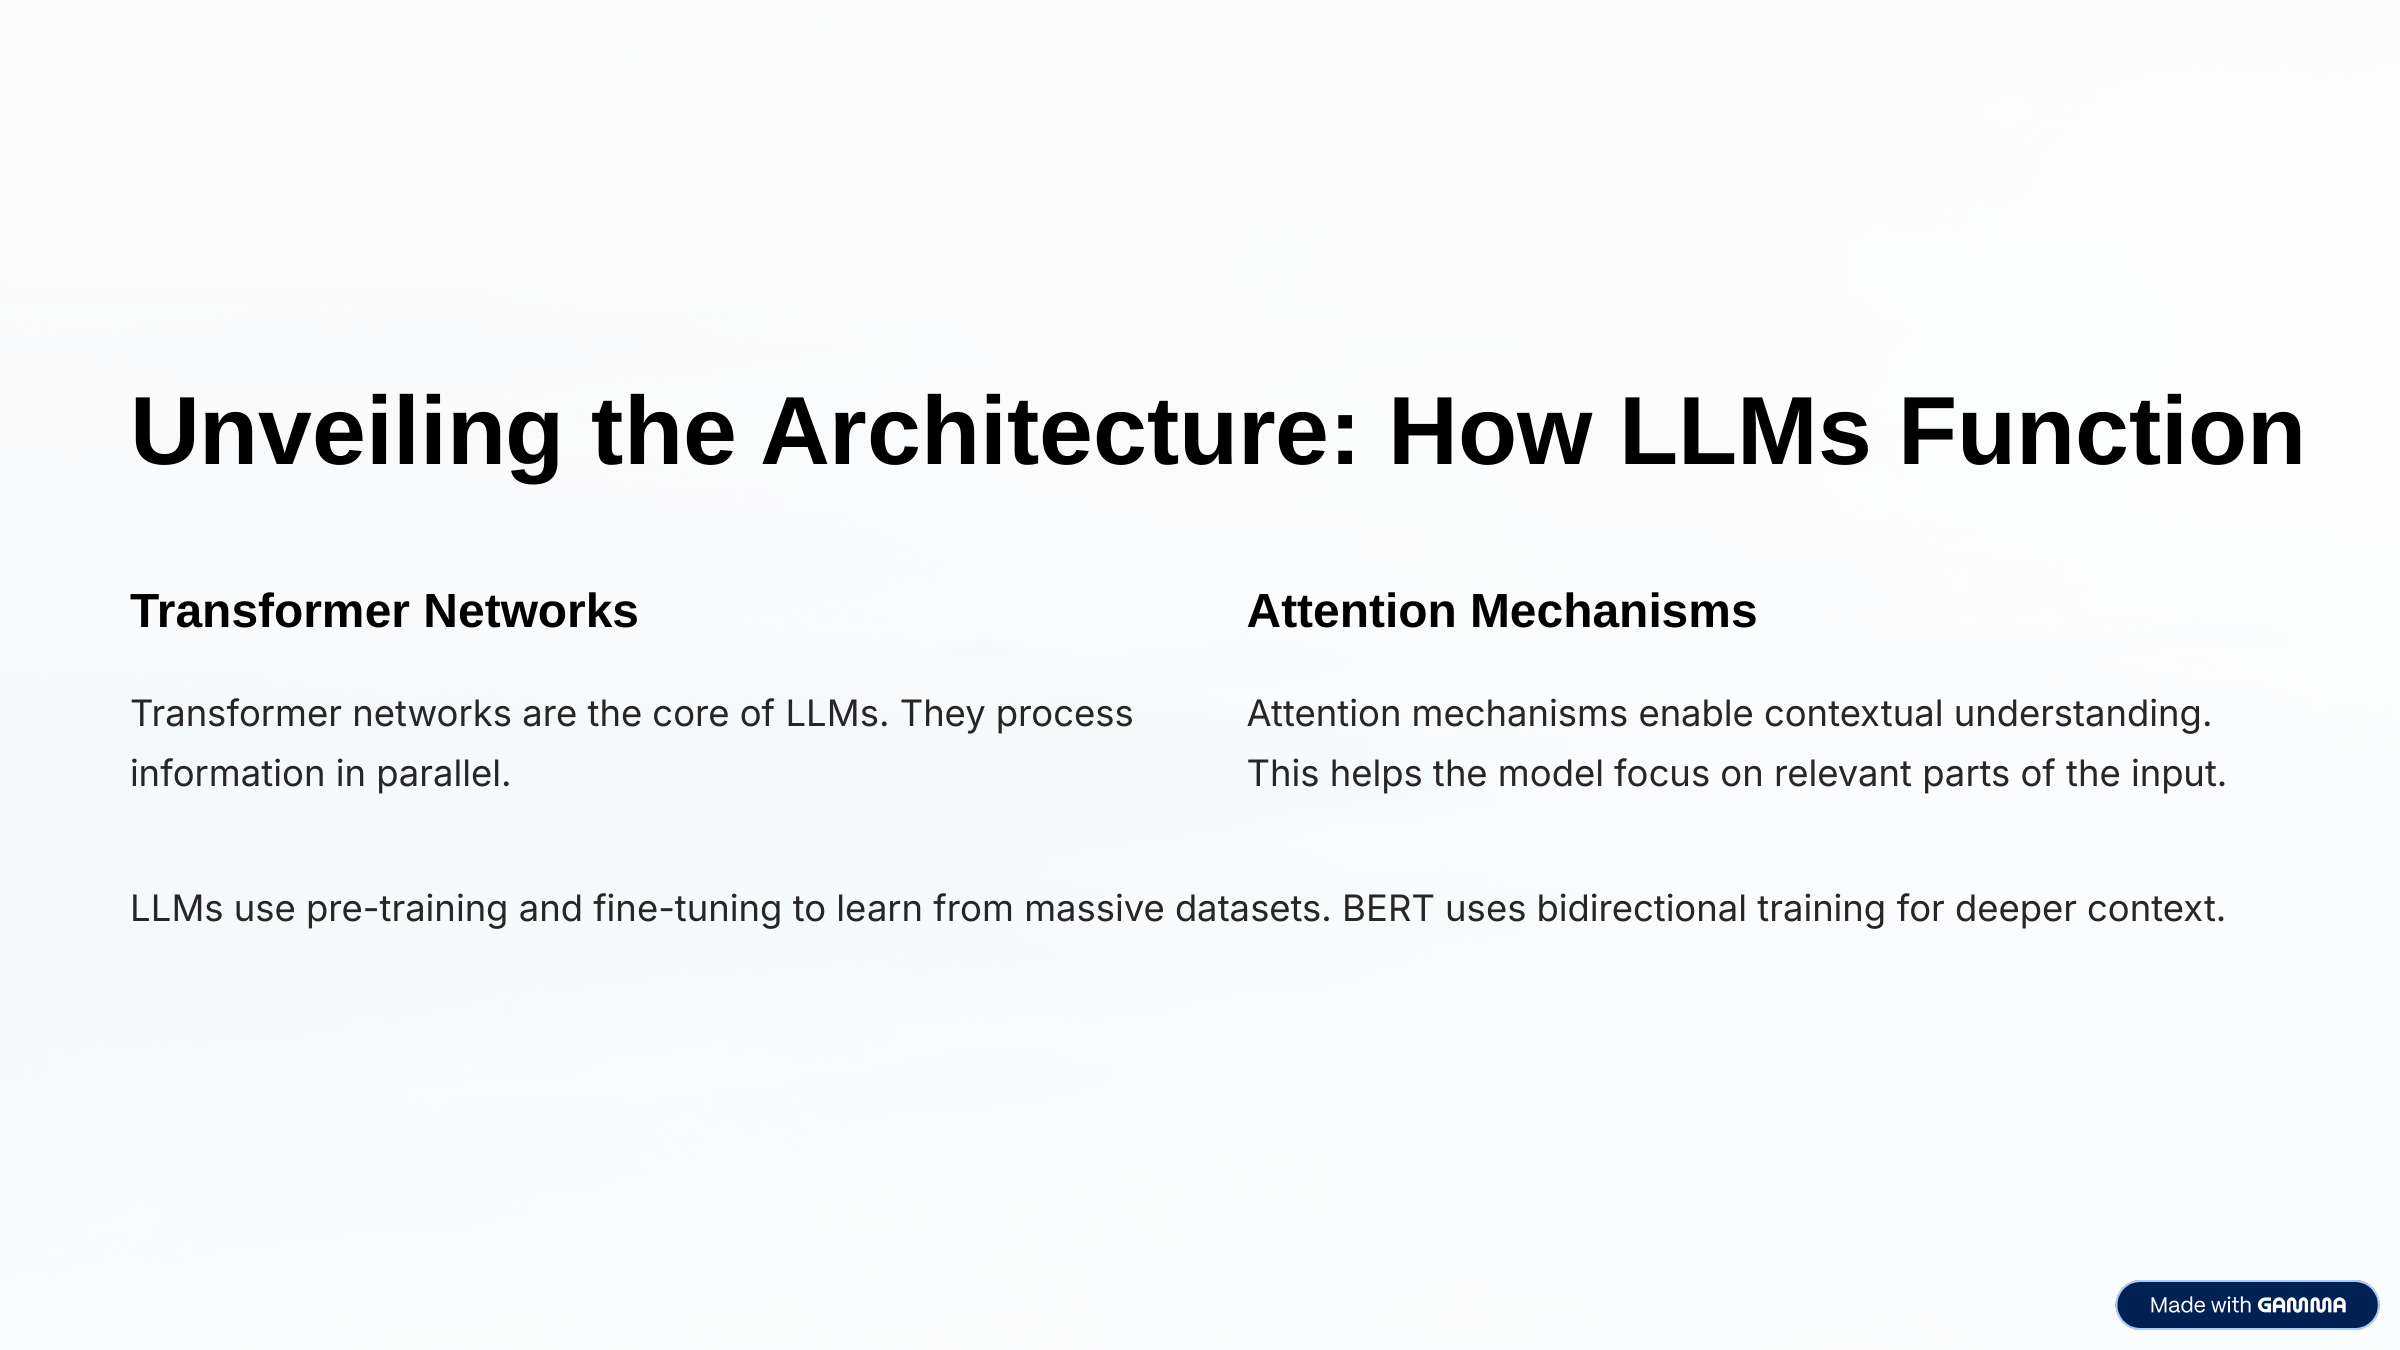

Unveiling the Architecture: How LLMs Function
Transformer Networks
Attention Mechanisms
Transformer networks are the core of LLMs. They process information in parallel.
Attention mechanisms enable contextual understanding. This helps the model focus on relevant parts of the input.
LLMs use pre-training and fine-tuning to learn from massive datasets. BERT uses bidirectional training for deeper context.